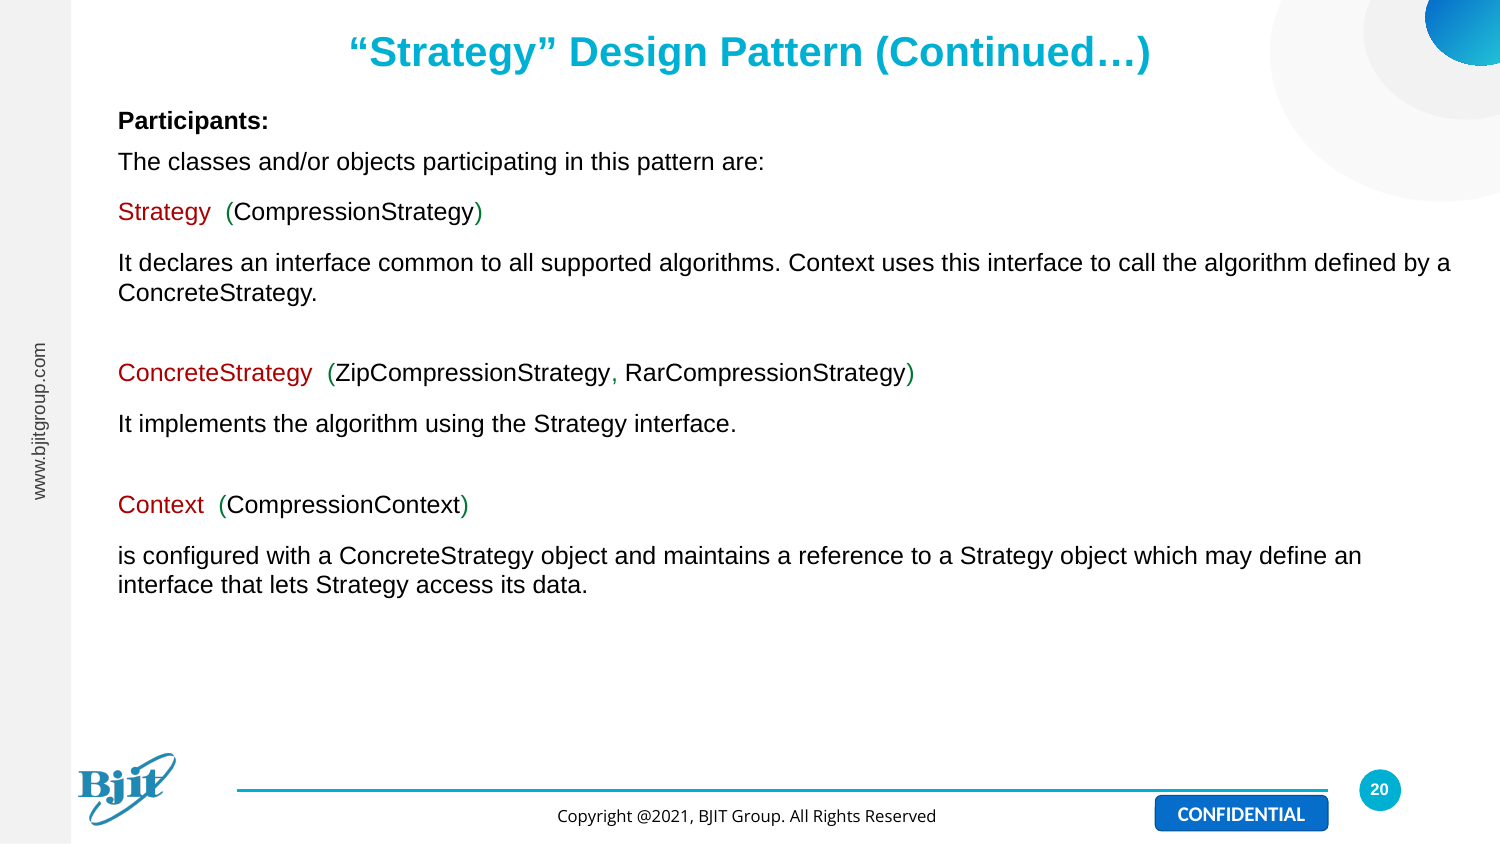

# “Strategy” Design Pattern (Continued…)
Participants:
The classes and/or objects participating in this pattern are:
Strategy  (CompressionStrategy)
It declares an interface common to all supported algorithms. Context uses this interface to call the algorithm defined by a ConcreteStrategy.
ConcreteStrategy  (ZipCompressionStrategy, RarCompressionStrategy)
It implements the algorithm using the Strategy interface.
Context  (CompressionContext)
is configured with a ConcreteStrategy object and maintains a reference to a Strategy object which may define an interface that lets Strategy access its data.